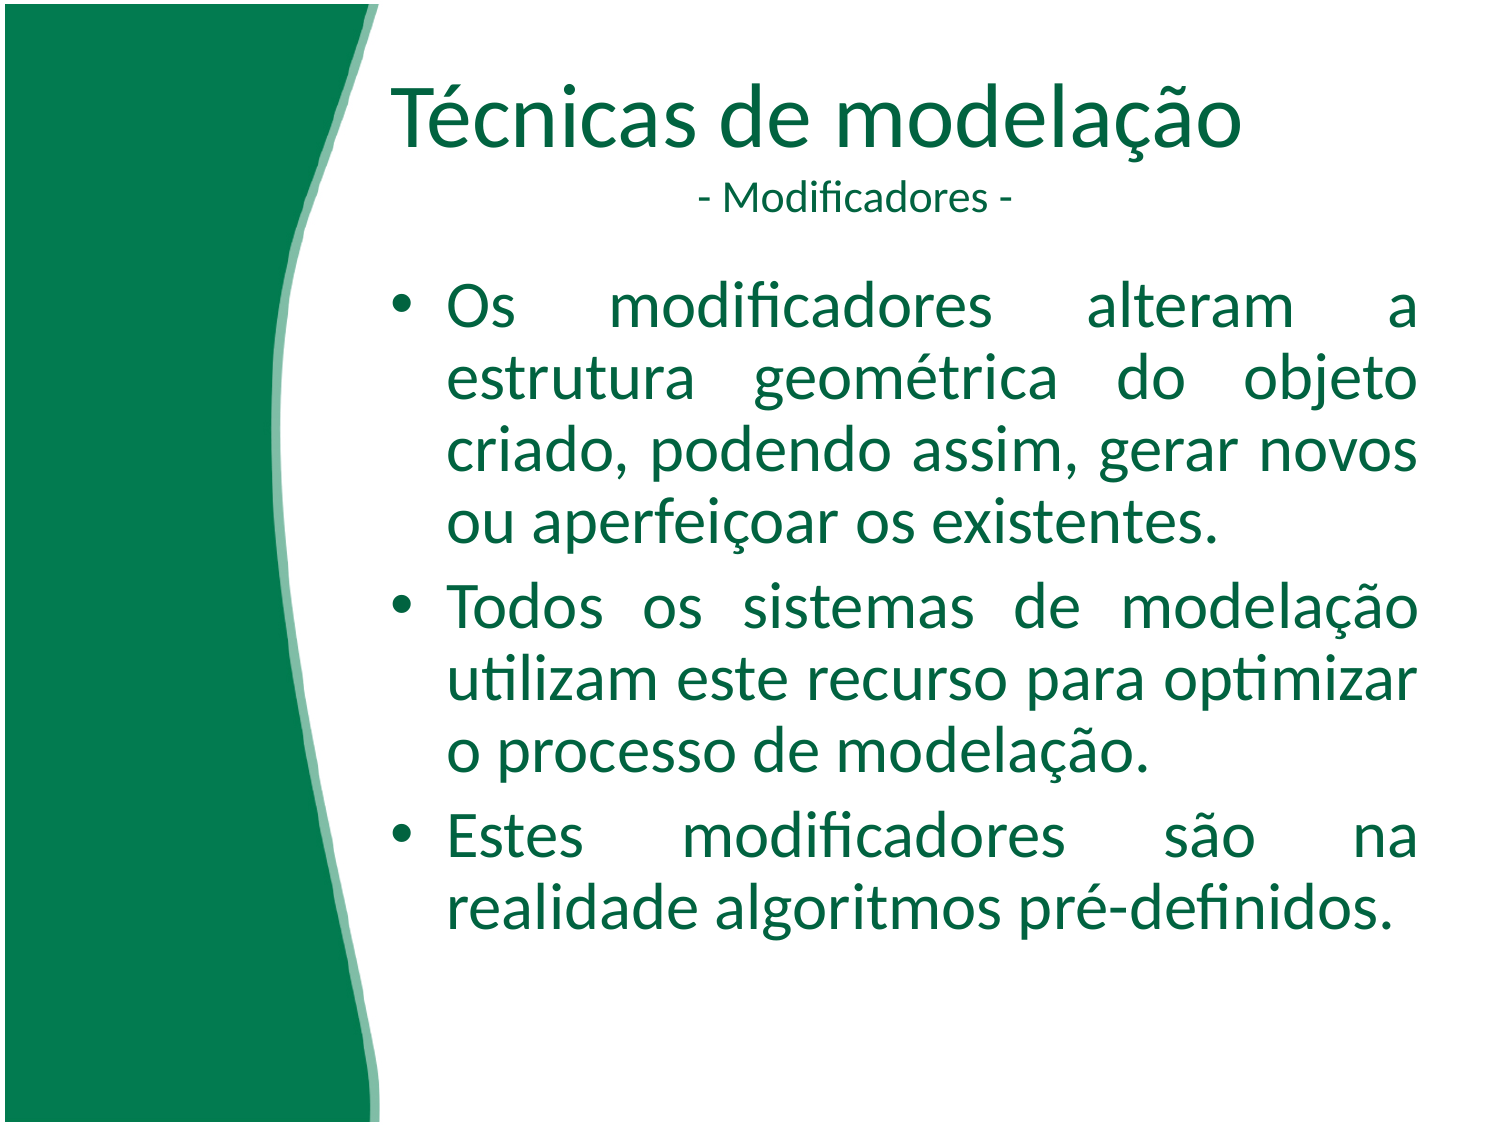

# Técnicas de modelação - Modificadores -
Os modificadores alteram a estrutura geométrica do objeto criado, podendo assim, gerar novos ou aperfeiçoar os existentes.
Todos os sistemas de modelação utilizam este recurso para optimizar o processo de modelação.
Estes modificadores são na realidade algoritmos pré-definidos.